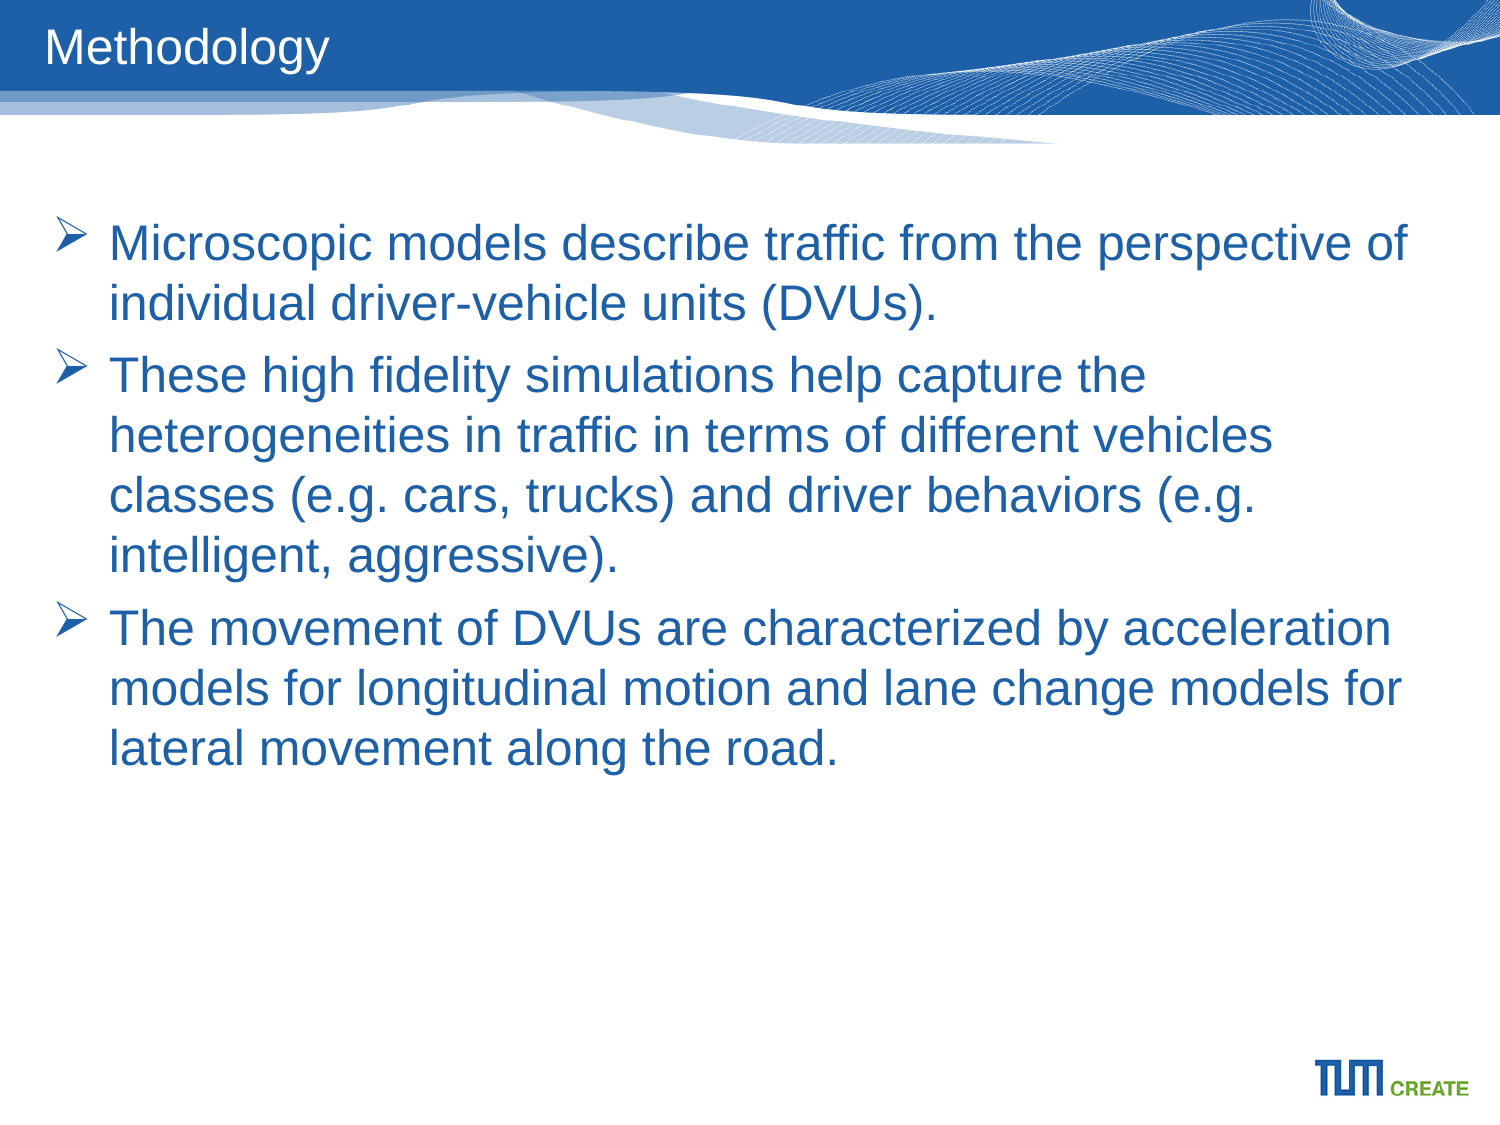

# Methodology
Microscopic models describe traffic from the perspective of individual driver-vehicle units (DVUs).
These high fidelity simulations help capture the heterogeneities in traffic in terms of different vehicles classes (e.g. cars, trucks) and driver behaviors (e.g. intelligent, aggressive).
The movement of DVUs are characterized by acceleration models for longitudinal motion and lane change models for lateral movement along the road.